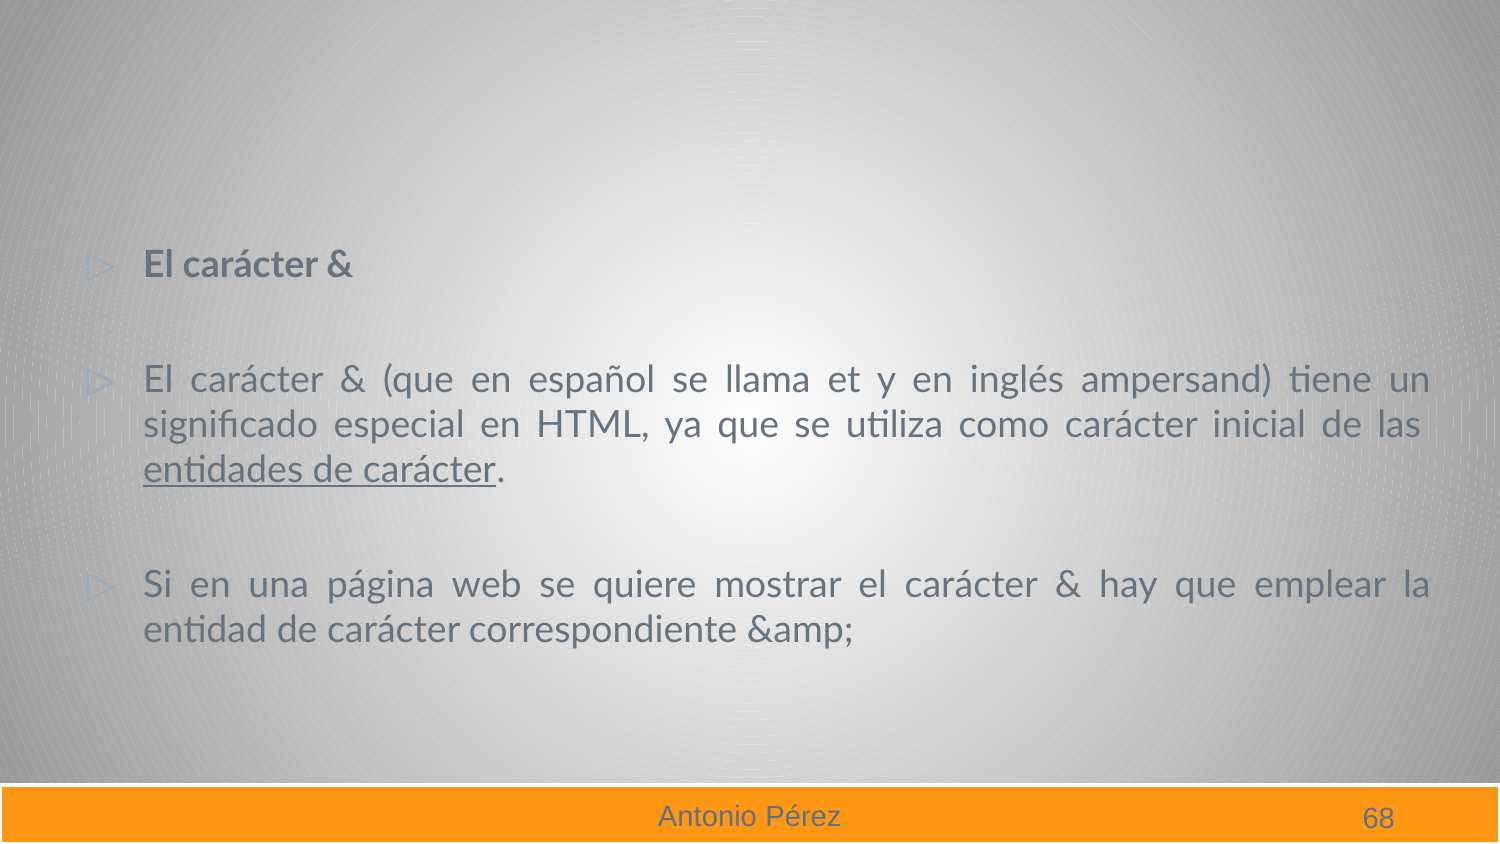

#
El carácter &

El carácter & (que en español se llama et y en inglés ampersand) tiene un significado especial en HTML, ya que se utiliza como carácter inicial de las entidades de carácter.

Si en una página web se quiere mostrar el carácter & hay que emplear la entidad de carácter correspondiente &amp;

68